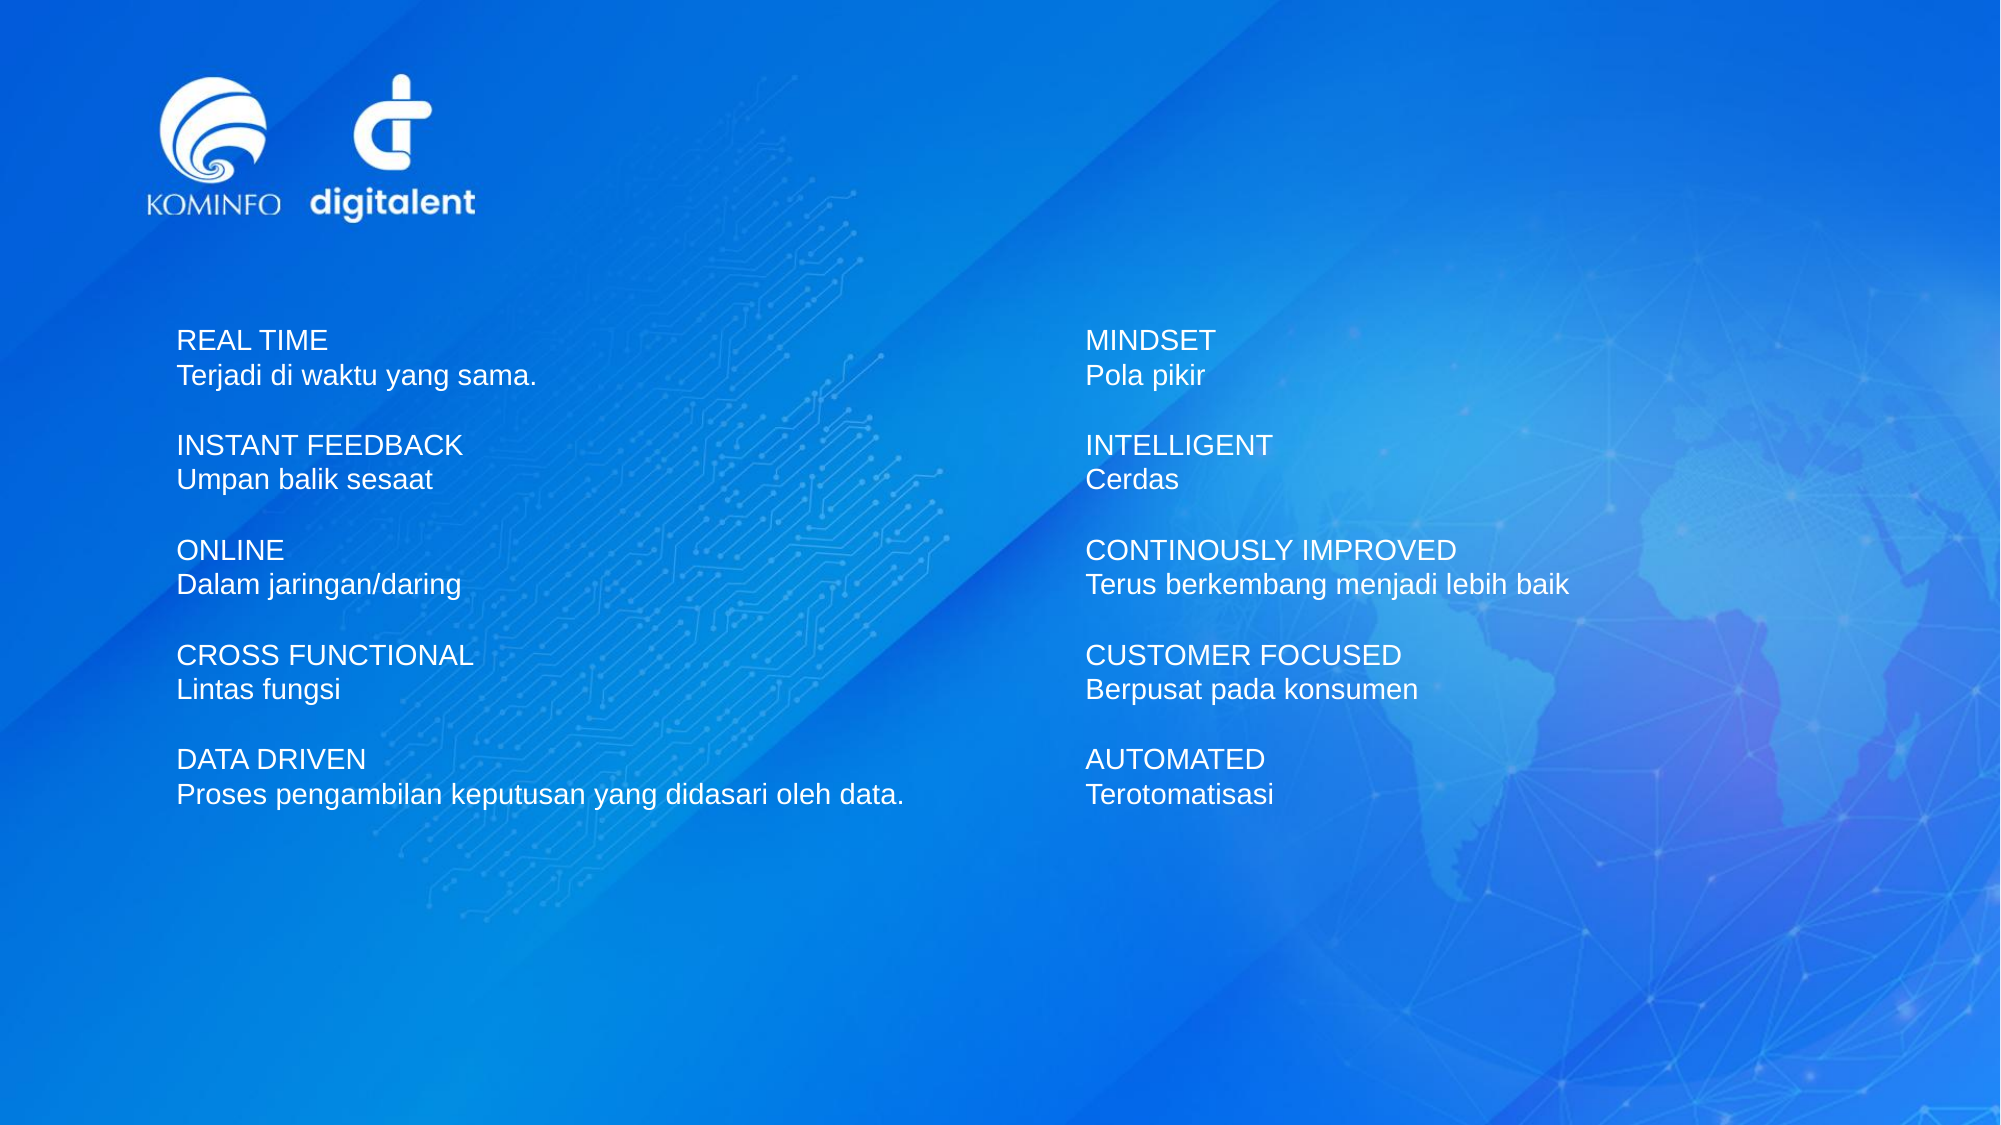

REAL TIME
Terjadi di waktu yang sama.

INSTANT FEEDBACK
Umpan balik sesaat

ONLINE
Dalam jaringan/daring

CROSS FUNCTIONAL
Lintas fungsi

DATA DRIVEN
Proses pengambilan keputusan yang didasari oleh data.

MINDSET
Pola pikir

INTELLIGENT
Cerdas

CONTINOUSLY IMPROVED
Terus berkembang menjadi lebih baik

CUSTOMER FOCUSED
Berpusat pada konsumen

AUTOMATED
Terotomatisasi